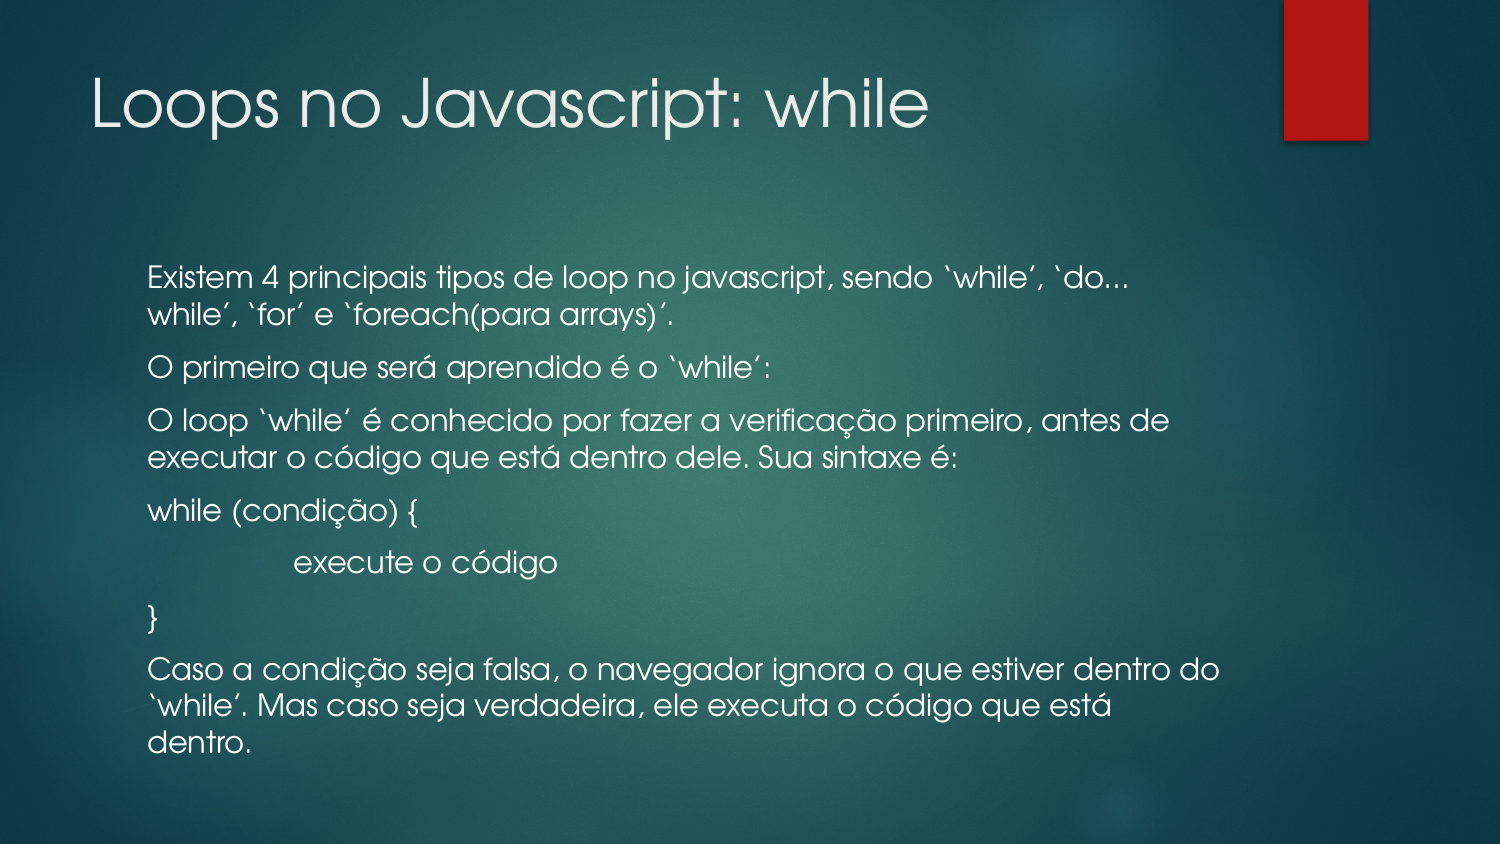

# Loops no Javascript: while
Existem 4 principais tipos de loop no javascript, sendo ‘while’, ‘do… while’, ‘for’ e ‘foreach(para arrays)’.
O primeiro que será aprendido é o ‘while’:
O loop ‘while’ é conhecido por fazer a verificação primeiro, antes de executar o código que está dentro dele. Sua sintaxe é:
while (condição) {
	execute o código
}
Caso a condição seja falsa, o navegador ignora o que estiver dentro do ‘while’. Mas caso seja verdadeira, ele executa o código que está dentro.